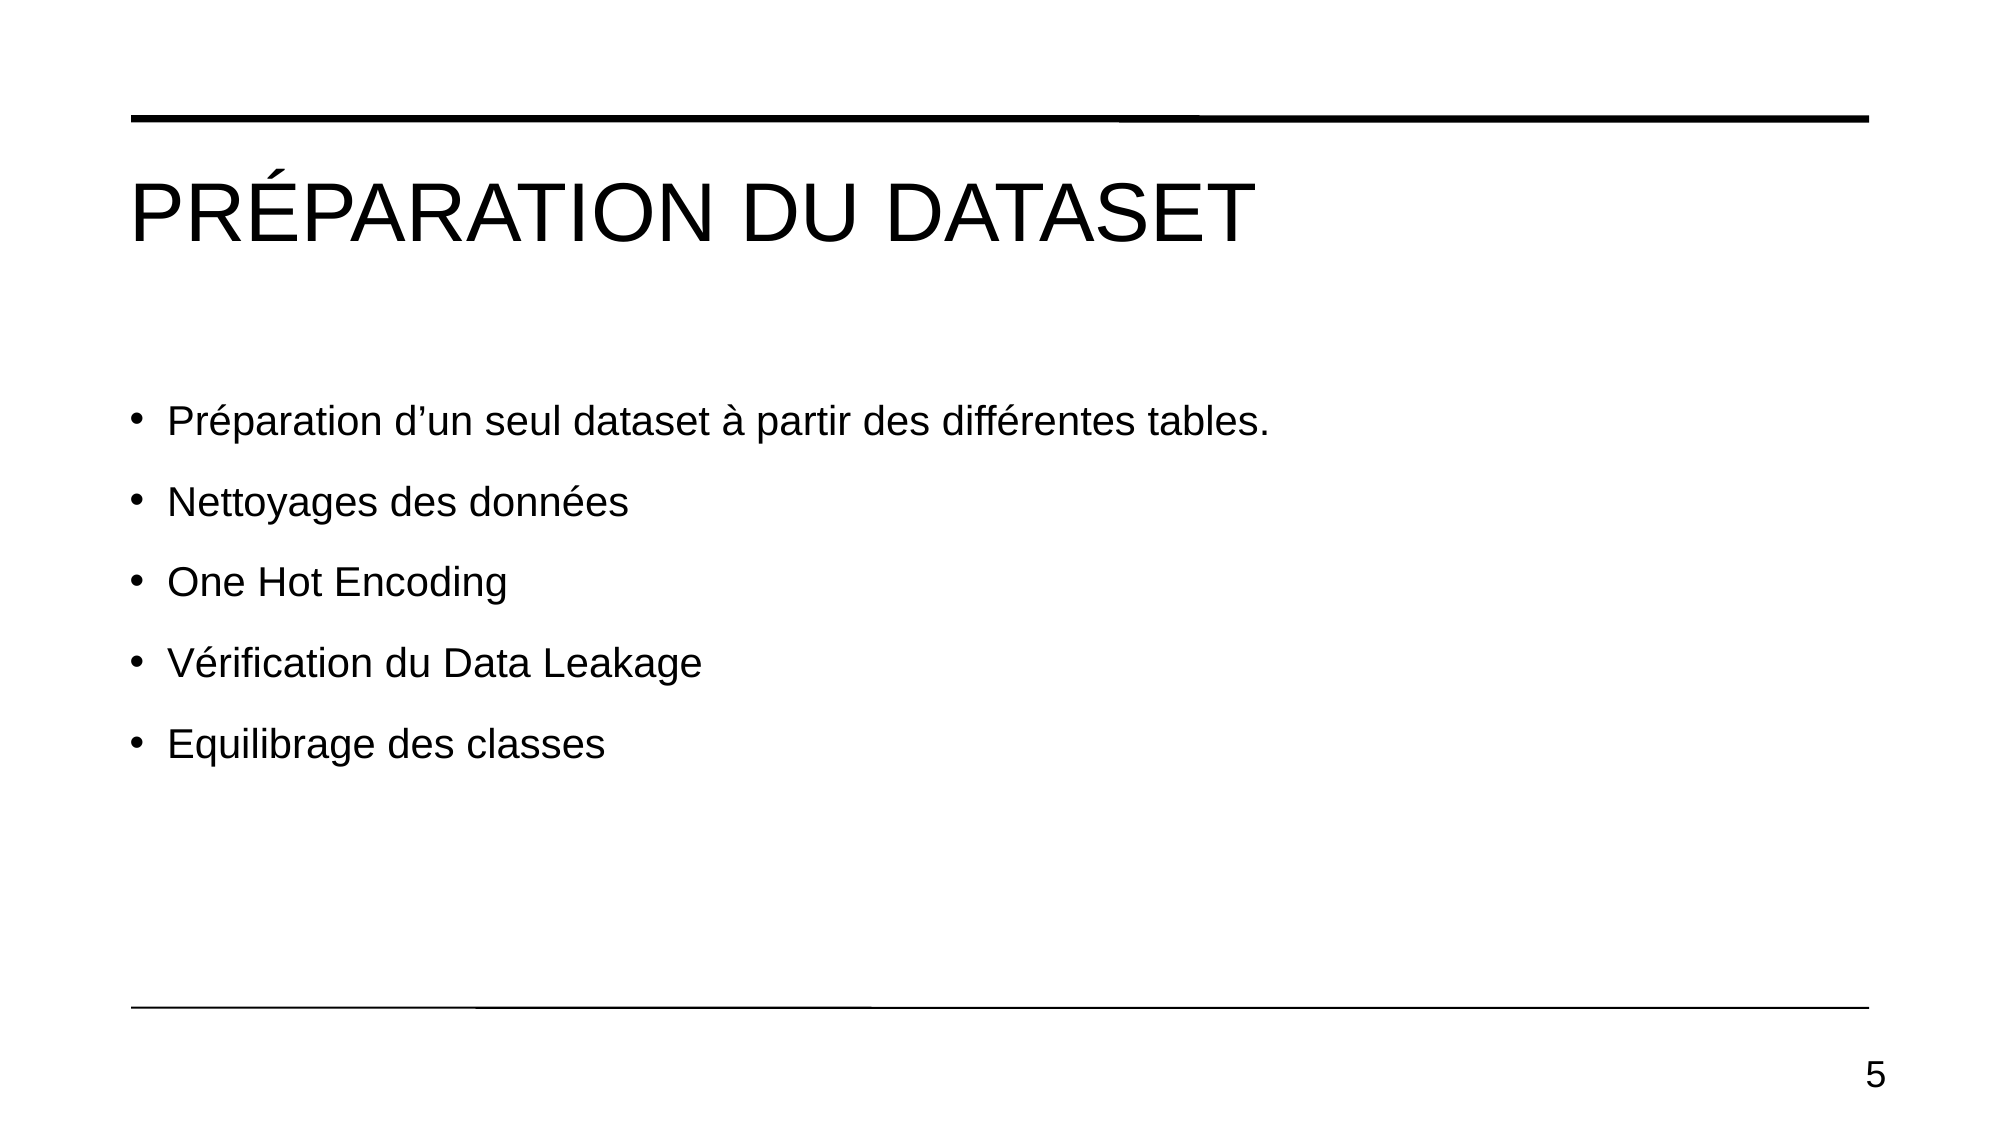

# Préparation du dataset
Préparation d’un seul dataset à partir des différentes tables.
Nettoyages des données
One Hot Encoding
Vérification du Data Leakage
Equilibrage des classes
5